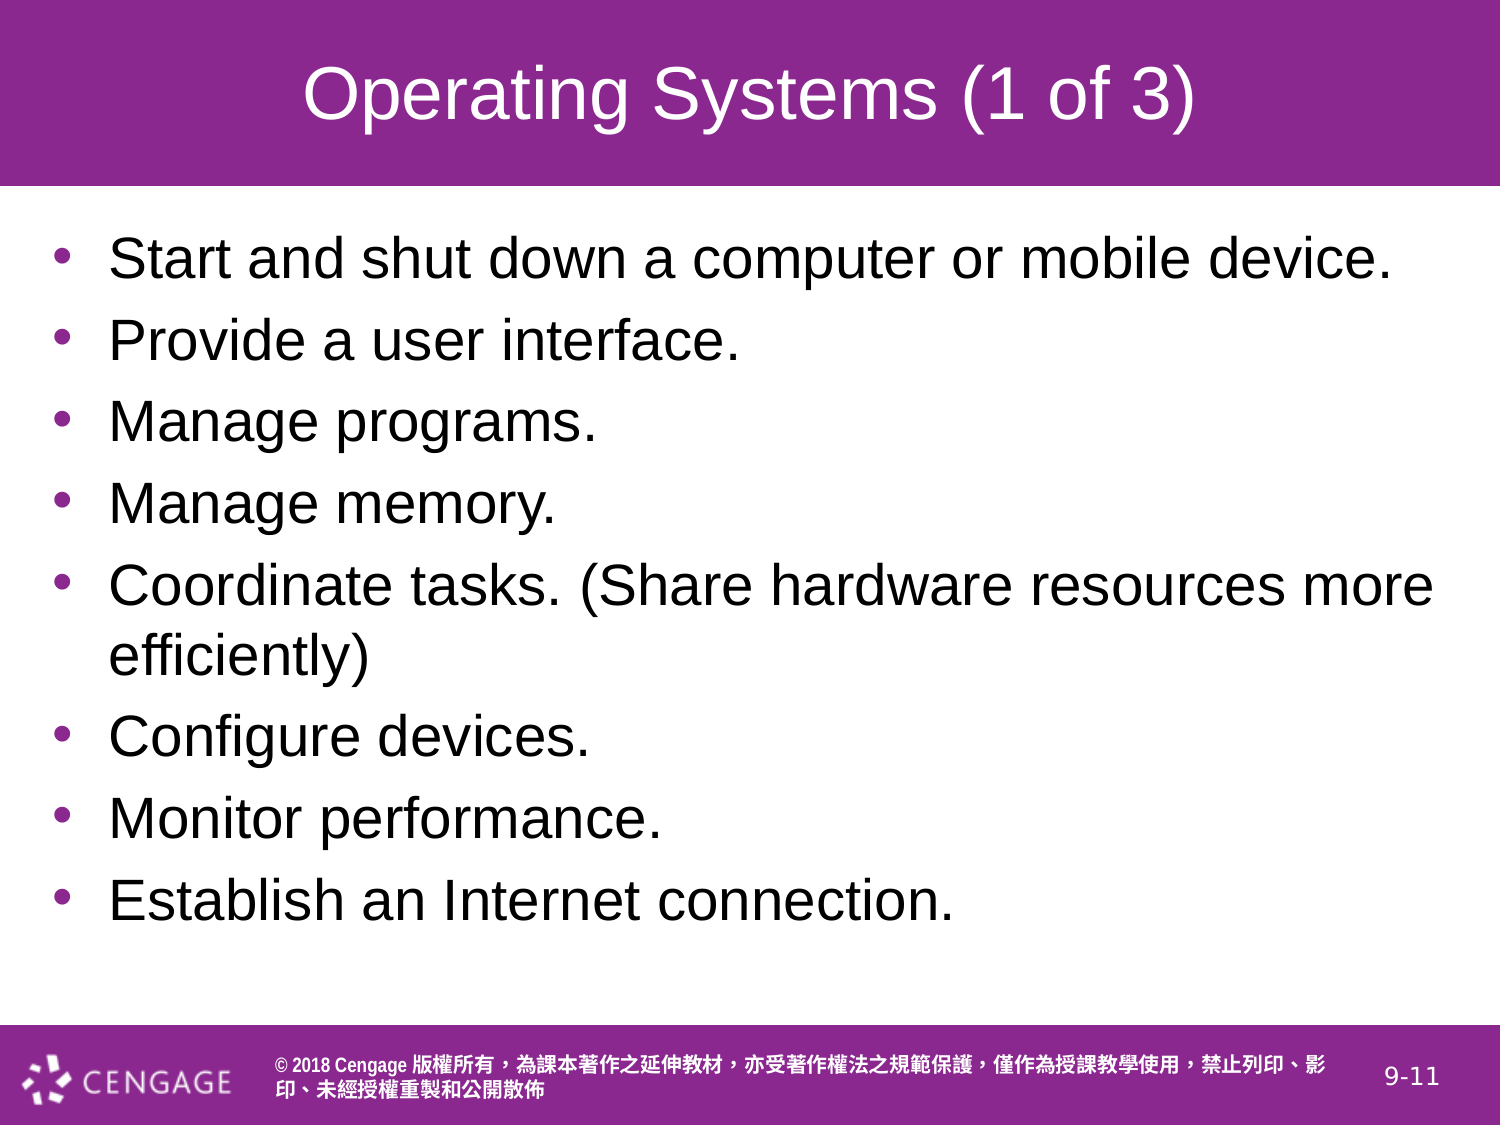

# Operating Systems (1 of 3)
Start and shut down a computer or mobile device.
Provide a user interface.
Manage programs.
Manage memory.
Coordinate tasks. (Share hardware resources more efficiently)
Configure devices.
Monitor performance.
Establish an Internet connection.